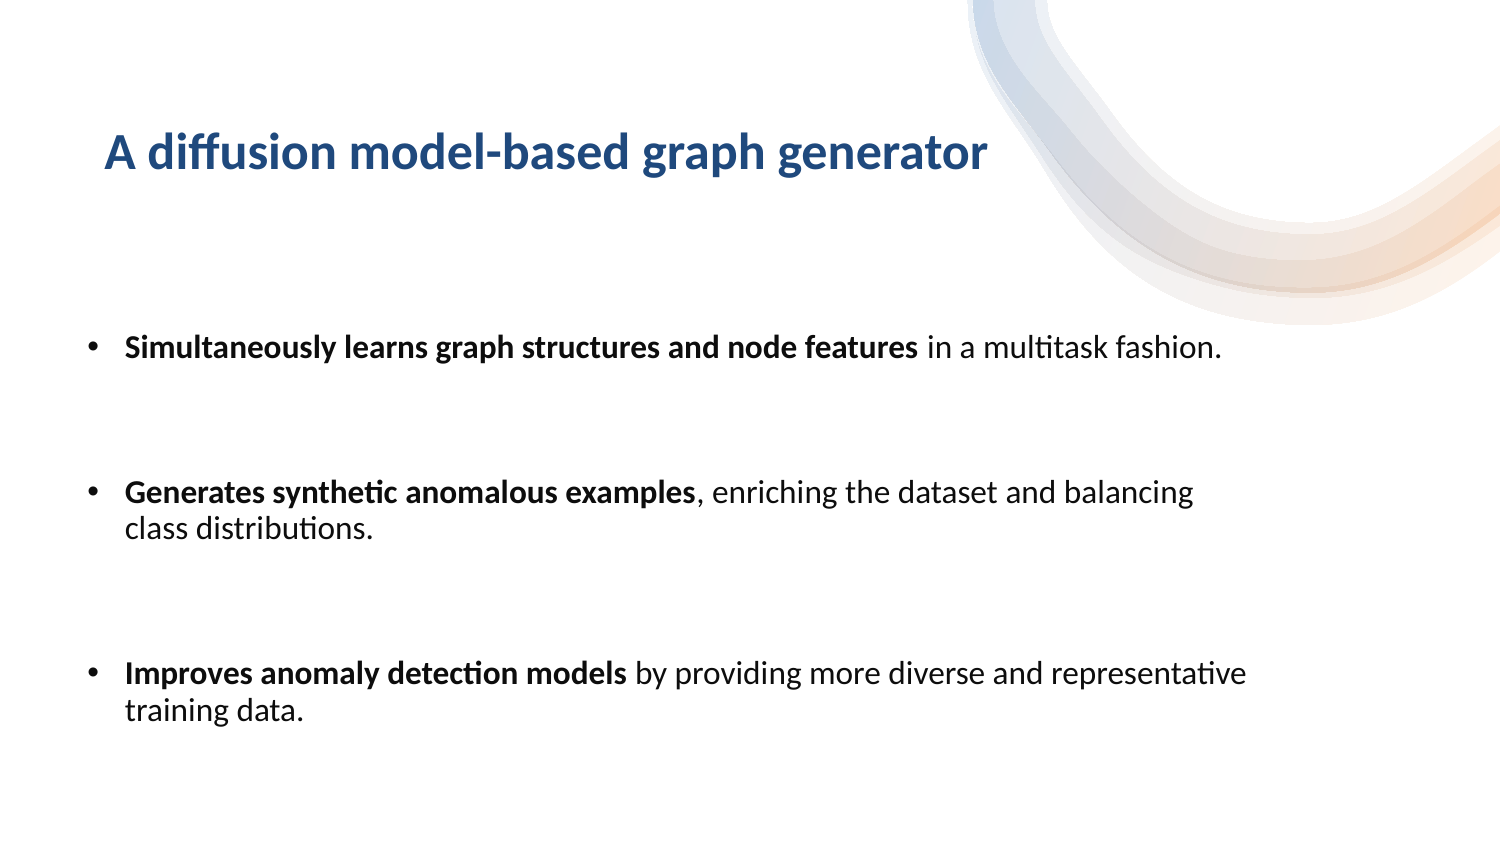

A diffusion model-based graph generator

Simultaneously learns graph structures and node features in a multitask fashion.

Generates synthetic anomalous examples, enriching the dataset and balancing class distributions.

Improves anomaly detection models by providing more diverse and representative training data.